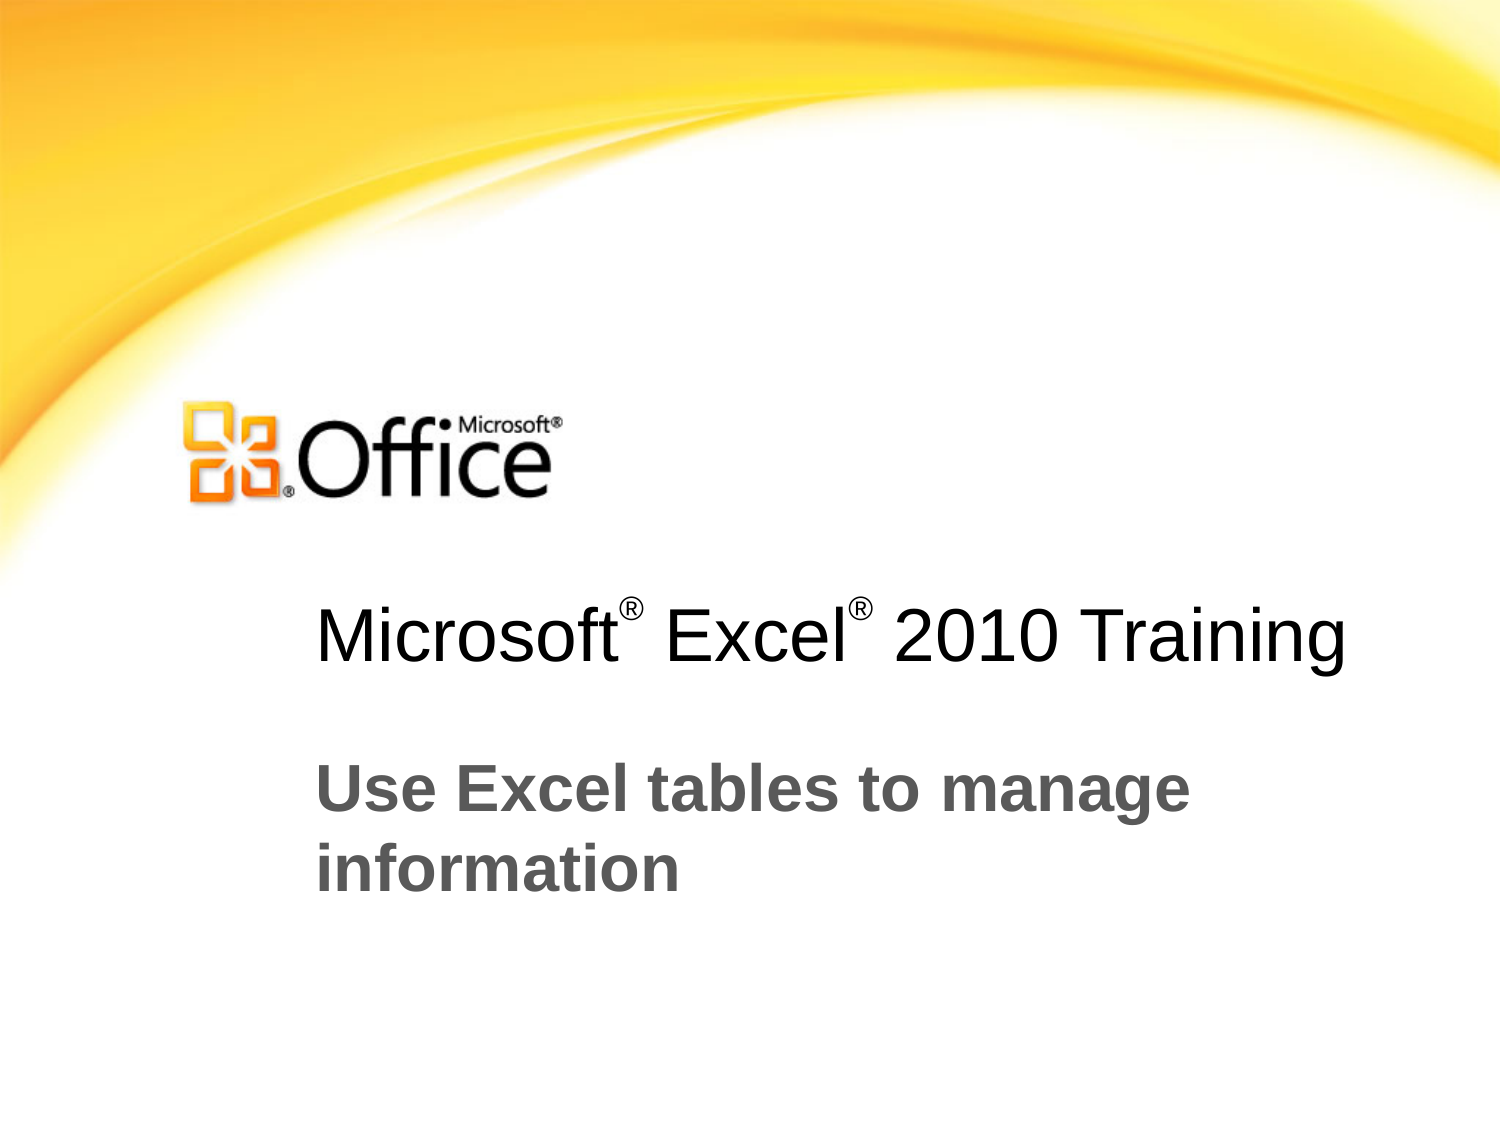

# Microsoft® Excel® 2010 Training
Use Excel tables to manage information